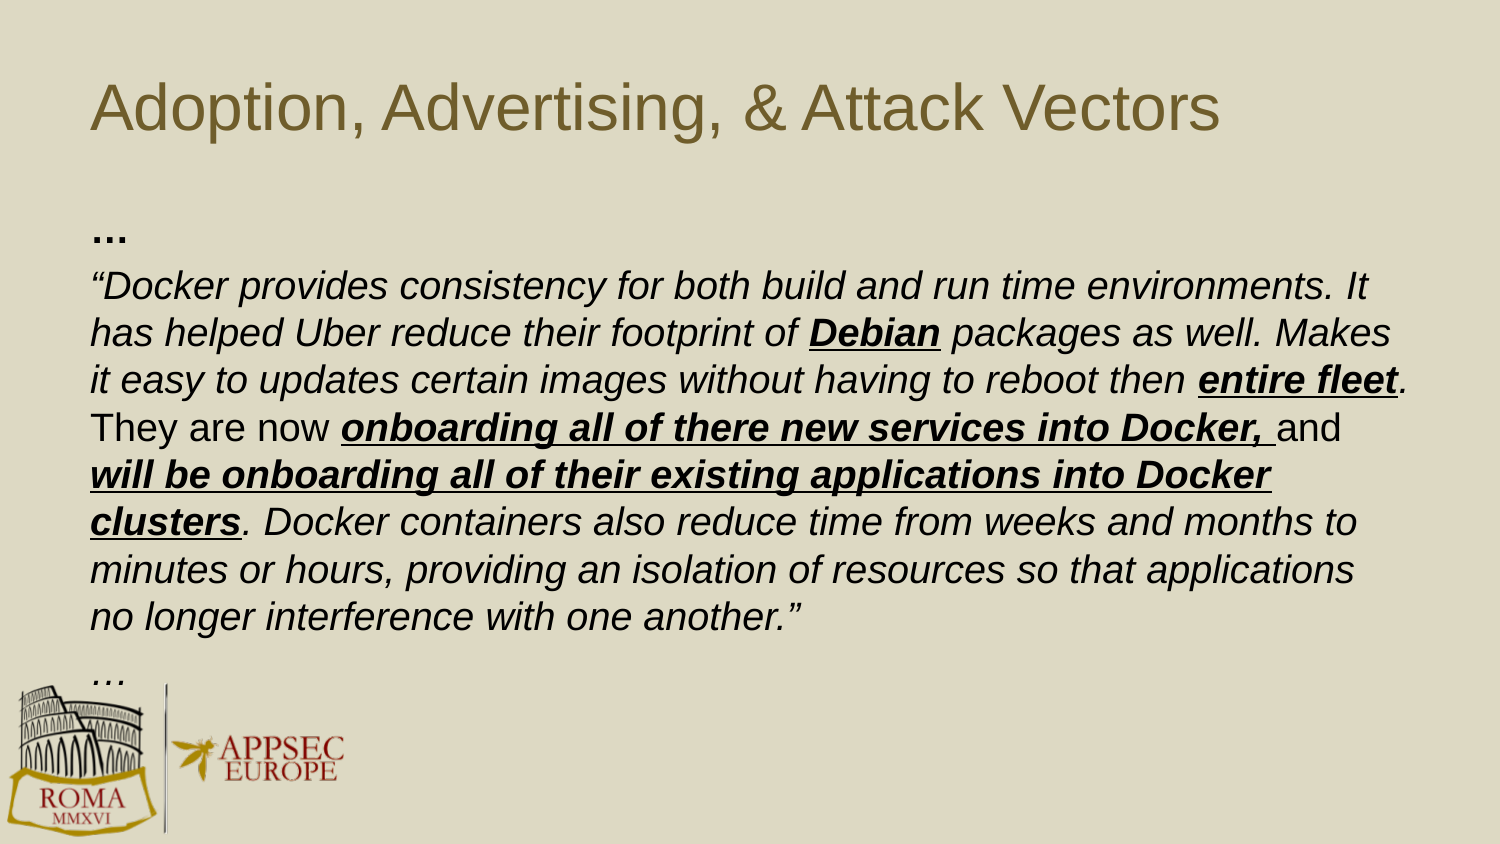

# Adoption, Advertising, & Attack Vectors
…
“Docker provides consistency for both build and run time environments. It has helped Uber reduce their footprint of Debian packages as well. Makes it easy to updates certain images without having to reboot then entire fleet. They are now onboarding all of there new services into Docker, and will be onboarding all of their existing applications into Docker clusters. Docker containers also reduce time from weeks and months to minutes or hours, providing an isolation of resources so that applications no longer interference with one another.”
…